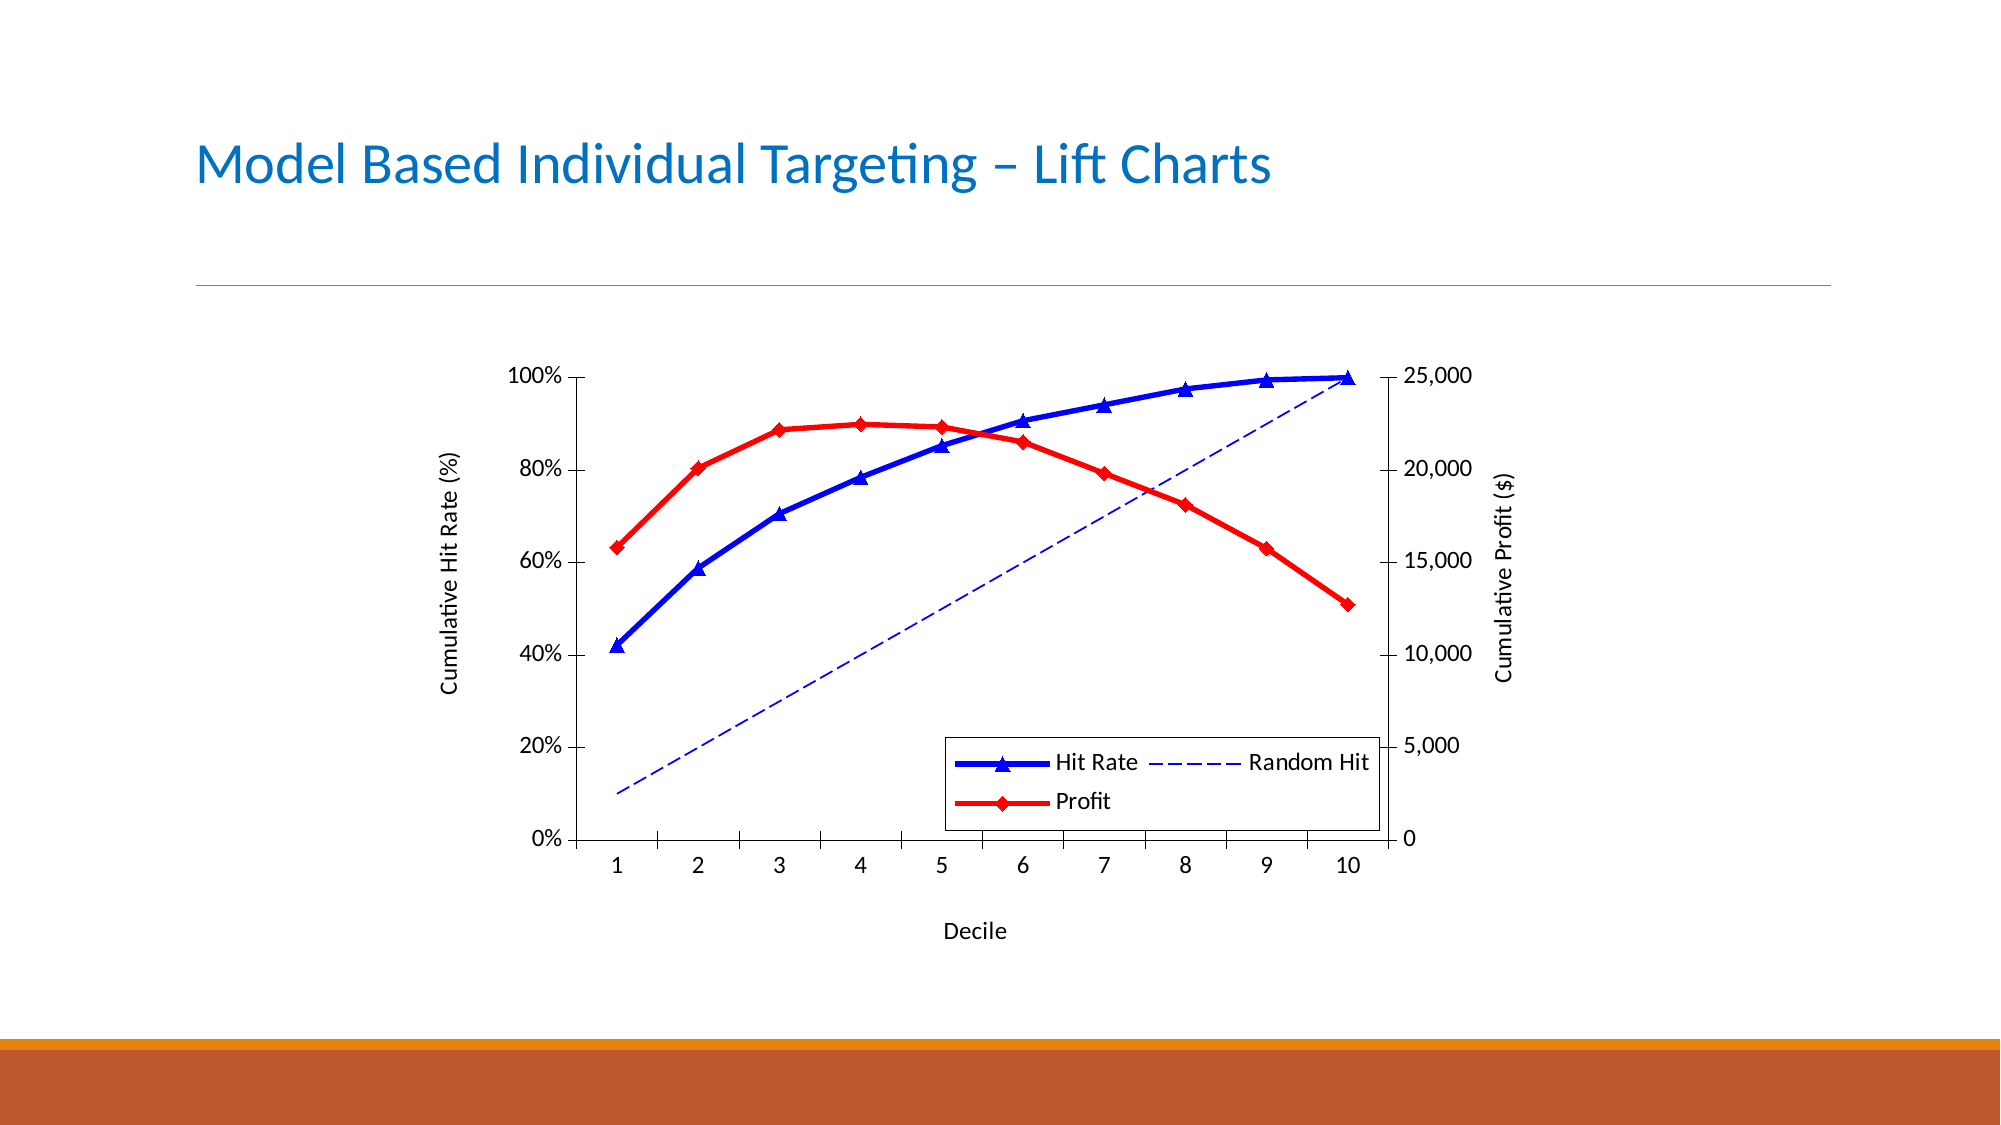

# Model Based Individual Targeting – Lift Charts

### Chart

| Category | Hit Rate | Random Hit | Profit |
|---|---|---|---|
| 1 | 0.421568627 | 0.1 | 15819.56522 |
| 2 | 0.588235294 | 0.200000784 | 20108.69565 |
| 3 | 0.705882353 | 0.300001176 | 22180.43478 |
| 4 | 0.784313725 | 0.400001569 | 22478.26087 |
| 5 | 0.852941176 | 0.500001961 | 22332.6087 |
| 6 | 0.906862745 | 0.600002353 | 21521.73913 |
| 7 | 0.941176471 | 0.700002745 | 19823.91304 |
| 8 | 0.975490196 | 0.800003137 | 18126.08696 |
| 9 | 0.995098039 | 0.900003529 | 15763.04348 |
| 10 | 1.0 | 1.000003922 | 12734.78261 |